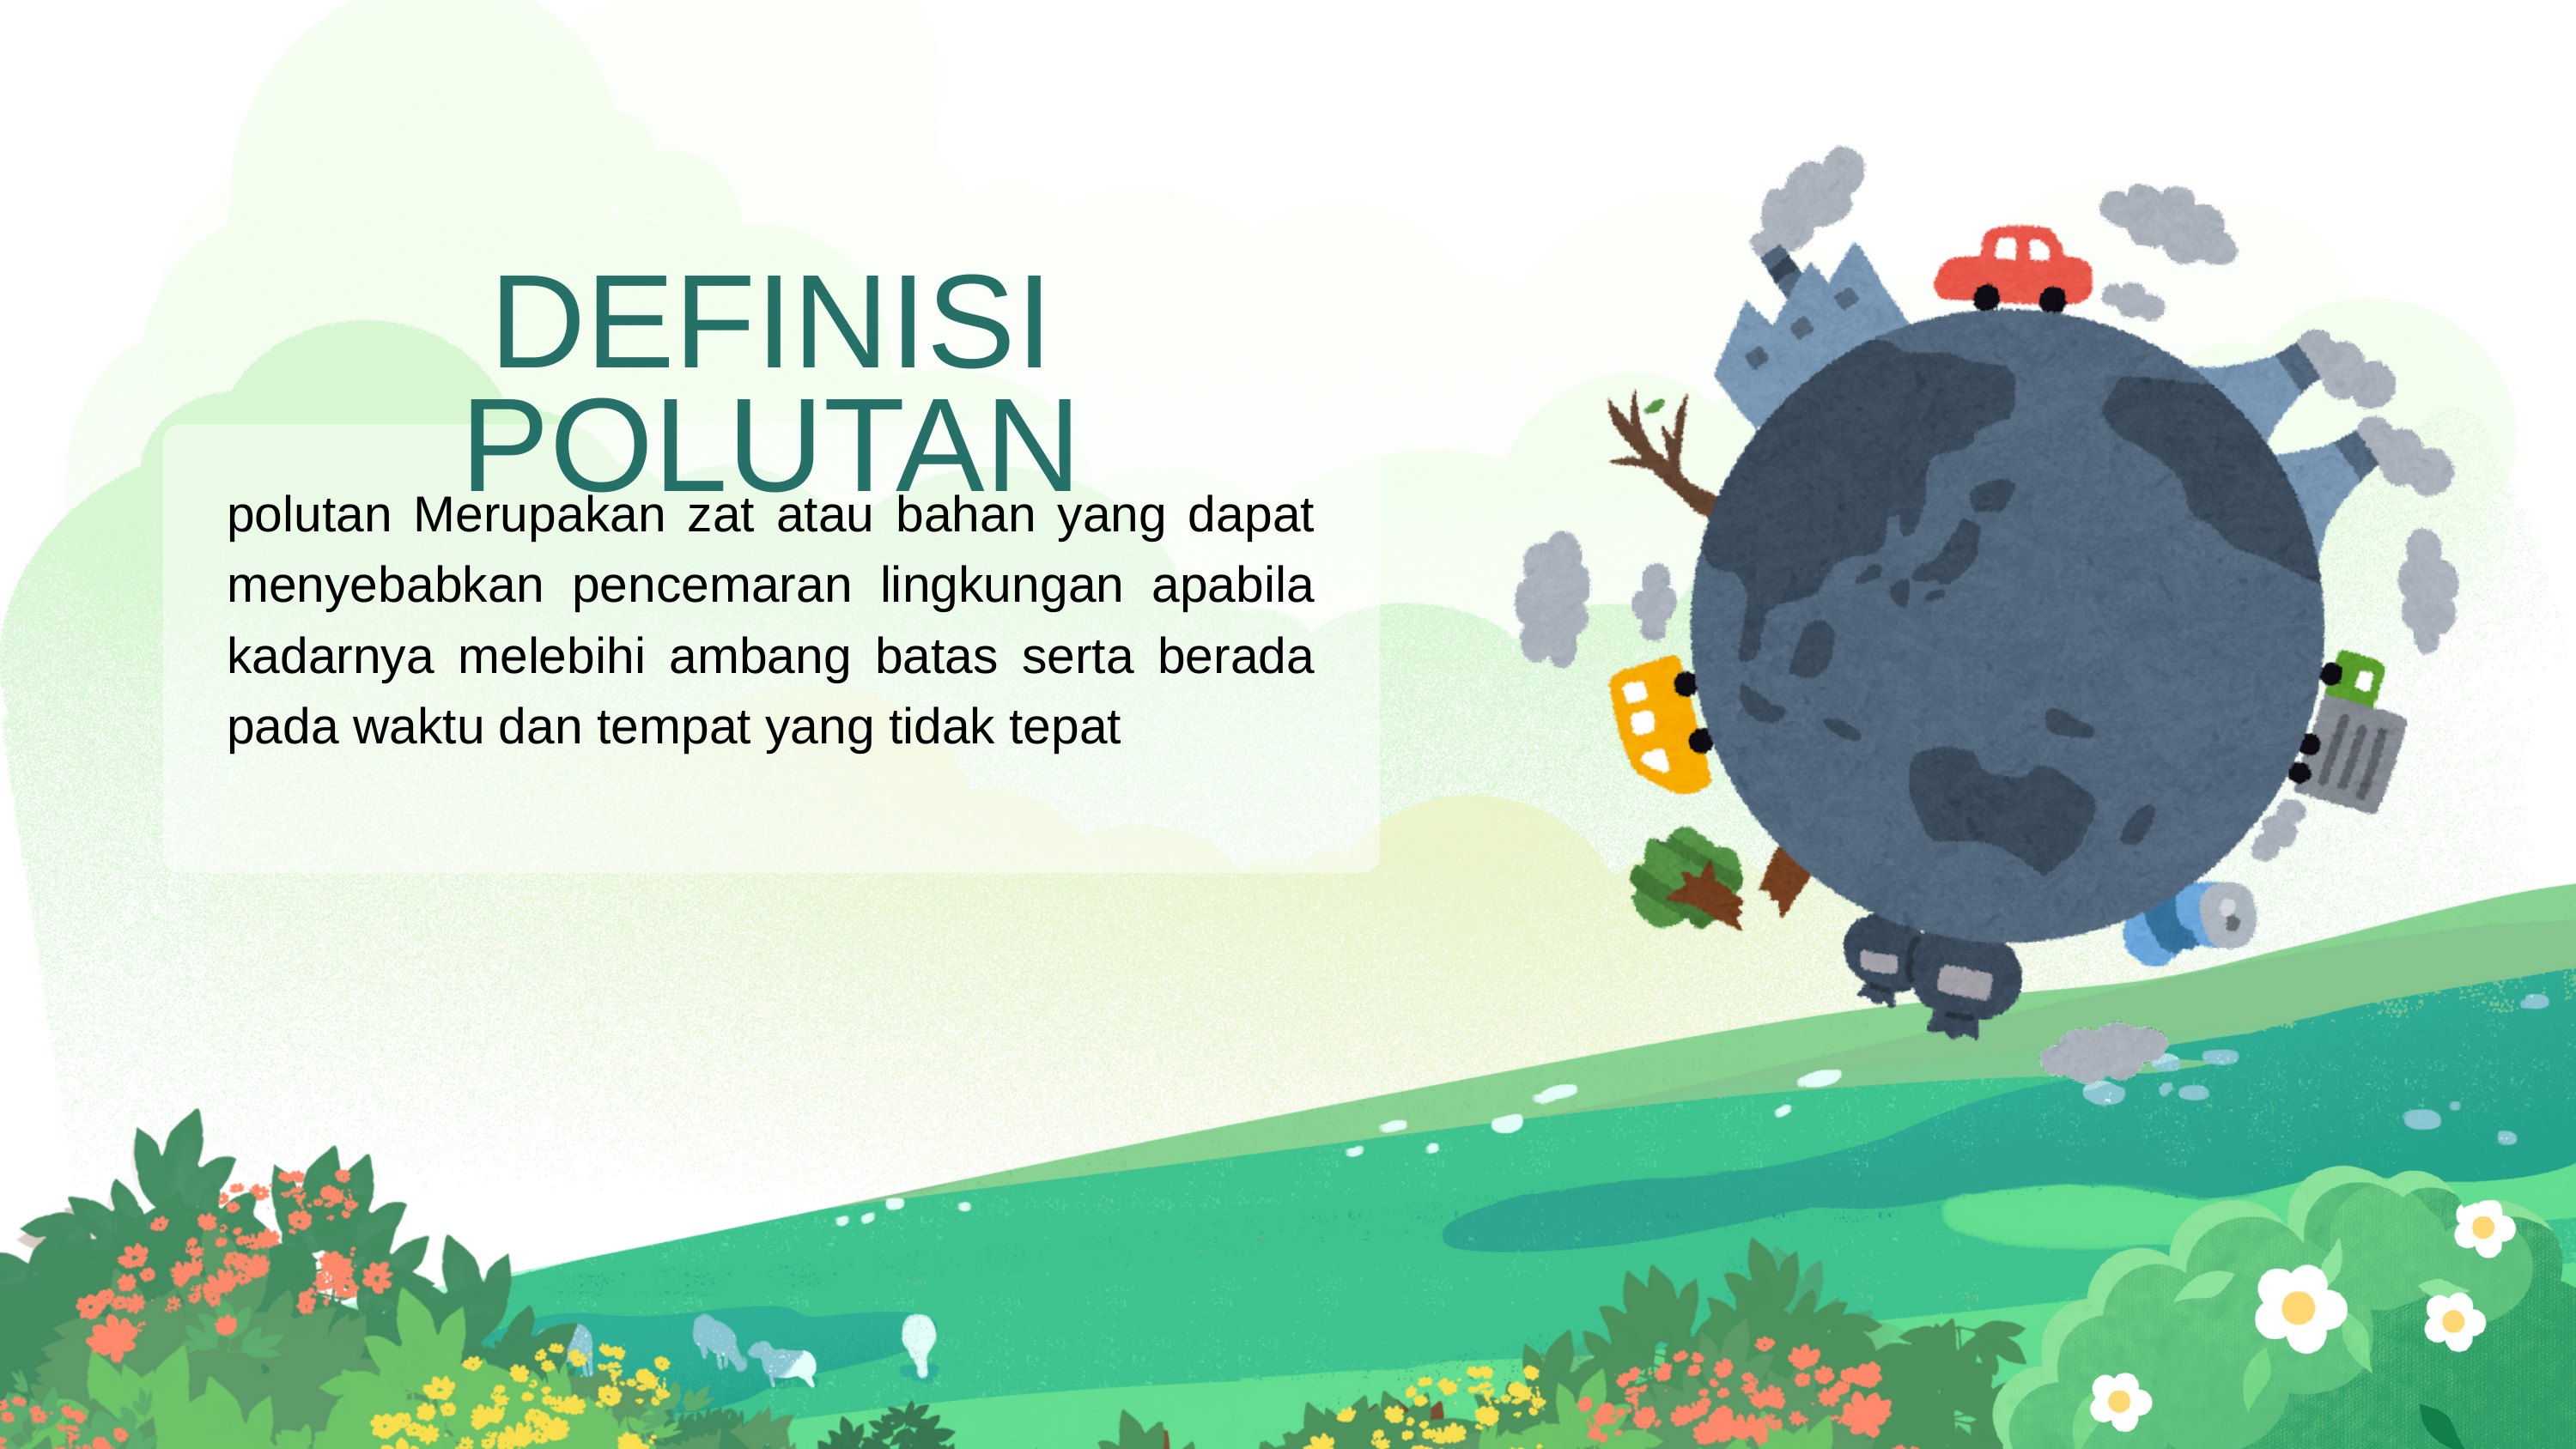

DEFINISI POLUTAN

polutan Merupakan zat atau bahan yang dapat menyebabkan pencemaran lingkungan apabila kadarnya melebihi ambang batas serta berada pada waktu dan tempat yang tidak tepat